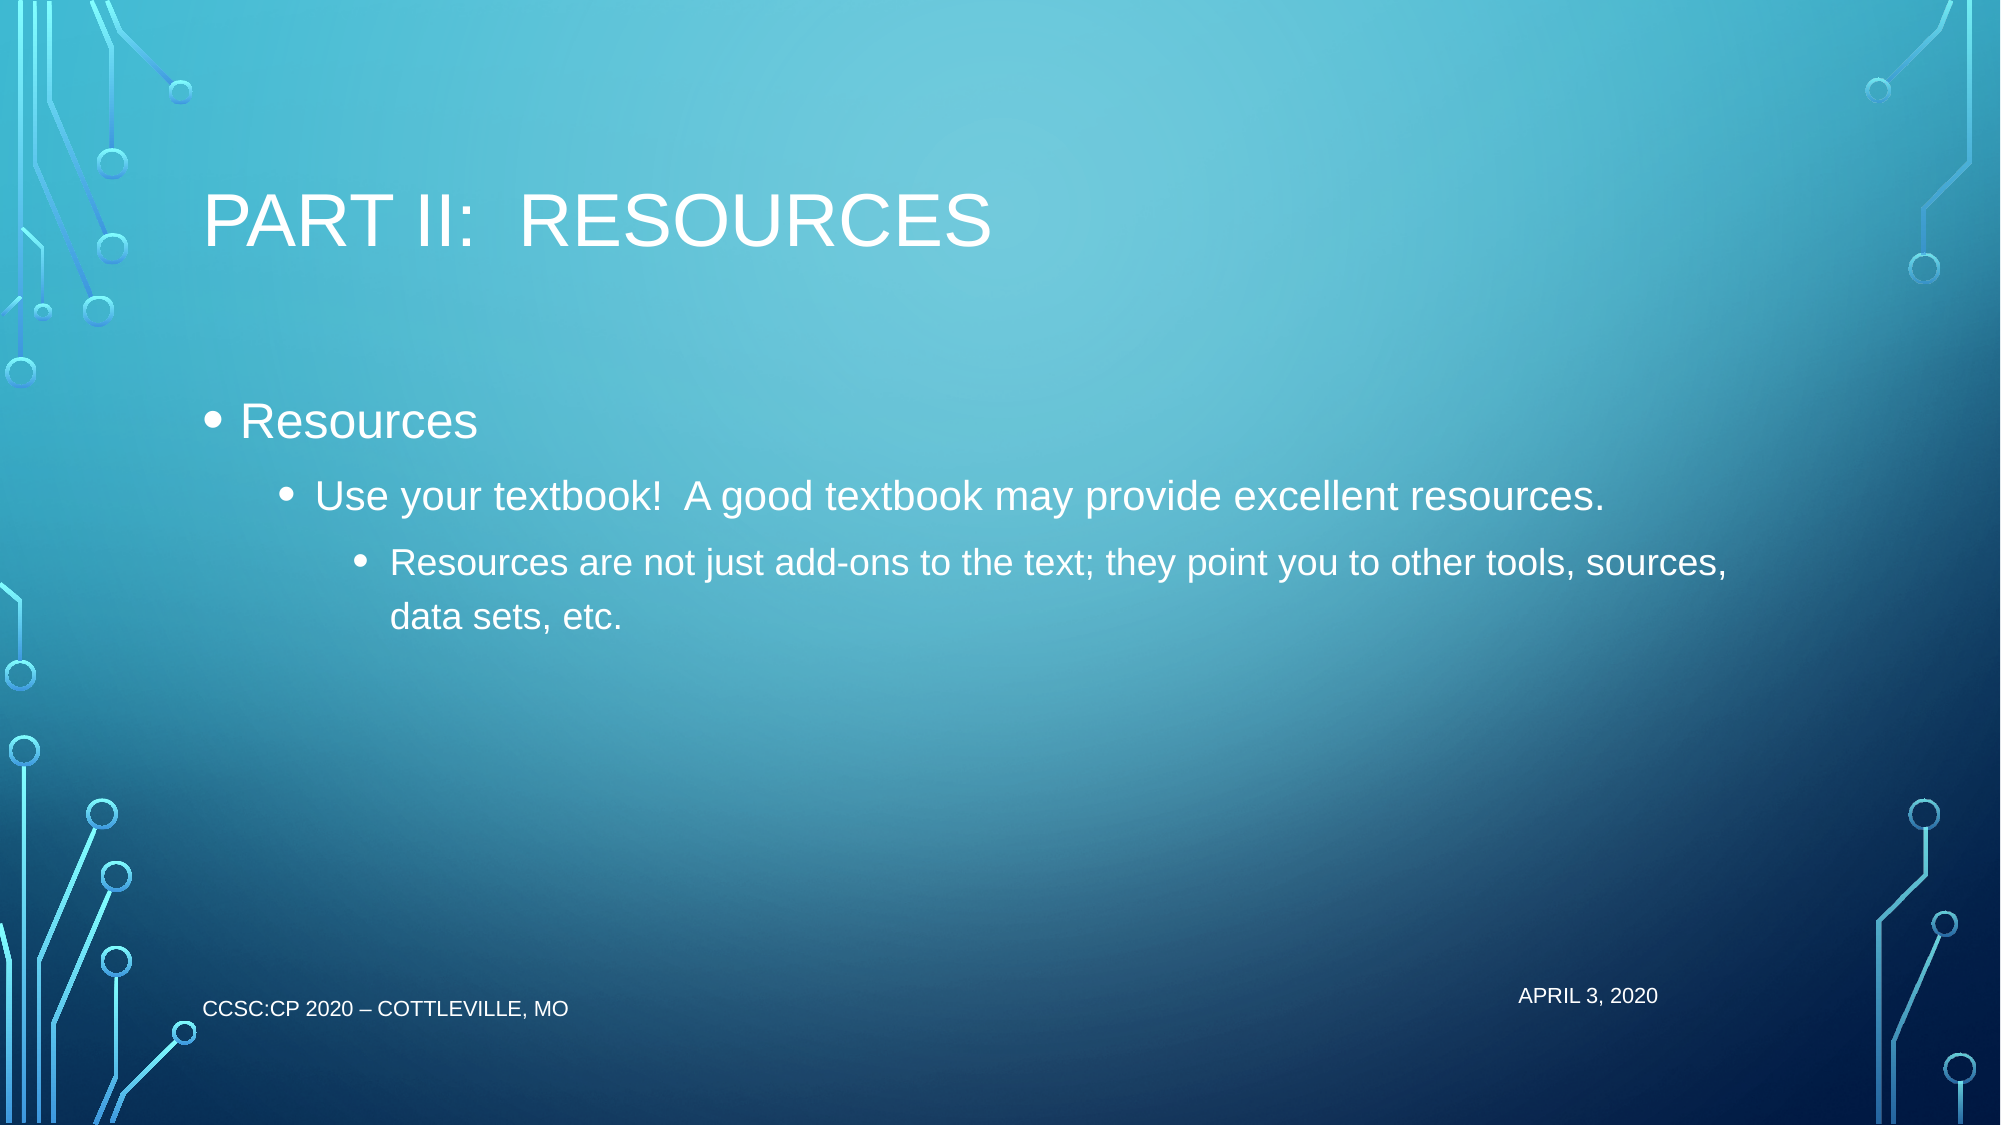

# Part II:  Resources
Resources
Use your textbook!  A good textbook may provide excellent resources.
Resources are not just add-ons to the text; they point you to other tools, sources, data sets, etc.
CCSC:CP 2020 – Cottleville, MO
APRIL 3, 2020